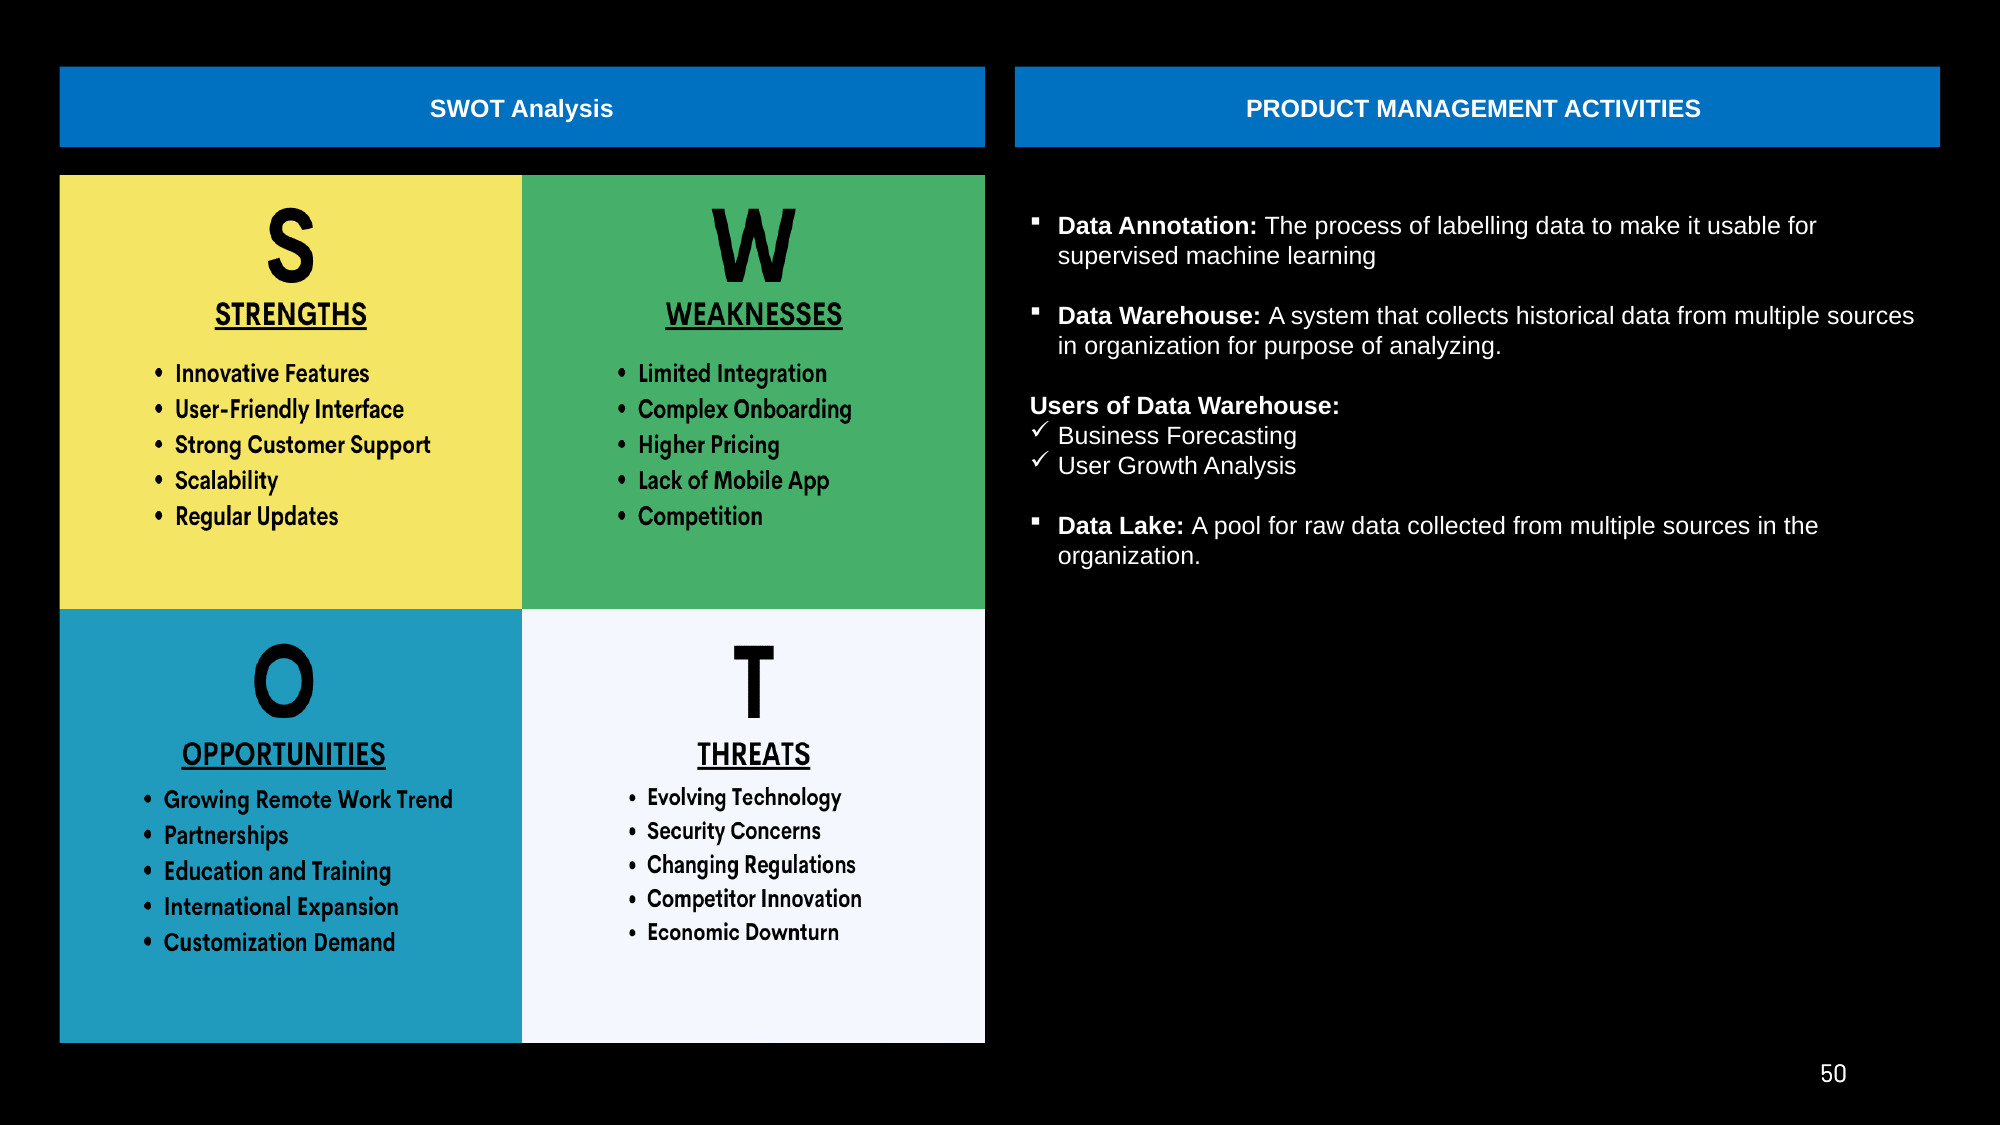

SWOT Analysis
PRODUCT MANAGEMENT ACTIVITIES
Data Annotation: The process of labelling data to make it usable for supervised machine learning

Data Warehouse: A system that collects historical data from multiple sources in organization for purpose of analyzing.

Users of Data Warehouse:
Business Forecasting
User Growth Analysis

Data Lake: A pool for raw data collected from multiple sources in the organization.

50
50